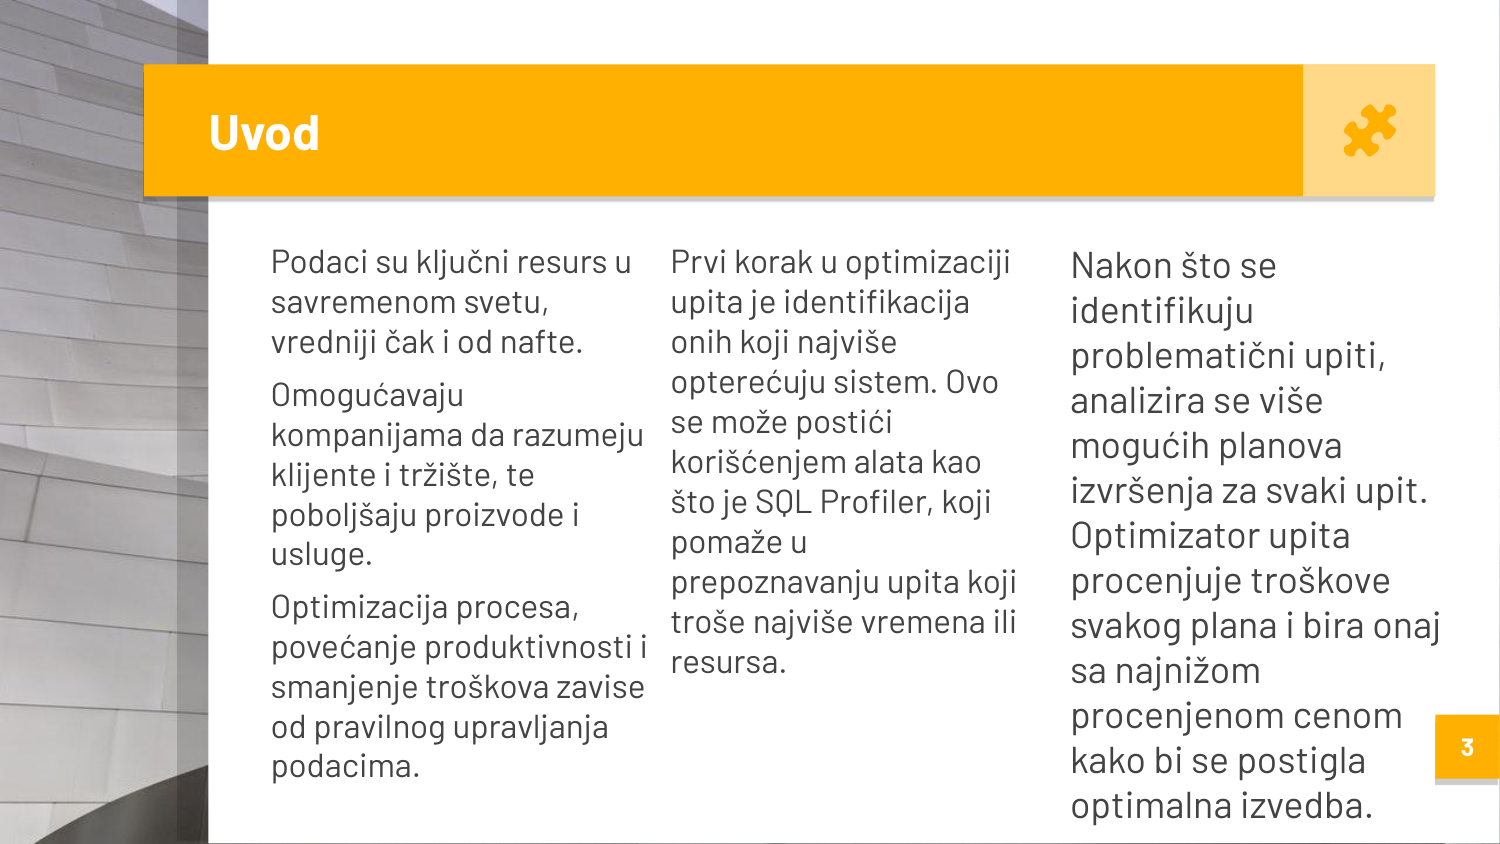

Uvod

Podaci su ključni resurs u savremenom svetu, vredniji čak i od nafte.
Omogućavaju kompanijama da razumeju klijente i tržište, te poboljšaju proizvode i usluge.
Optimizacija procesa, povećanje produktivnosti i smanjenje troškova zavise od pravilnog upravljanja podacima.
Prvi korak u optimizaciji upita je identifikacija onih koji najviše opterećuju sistem. Ovo se može postići korišćenjem alata kao što je SQL Profiler, koji pomaže u prepoznavanju upita koji troše najviše vremena ili resursa.
Nakon što se identifikuju problematični upiti, analizira se više mogućih planova izvršenja za svaki upit. Optimizator upita procenjuje troškove svakog plana i bira onaj sa najnižom procenjenom cenom kako bi se postigla optimalna izvedba.

3